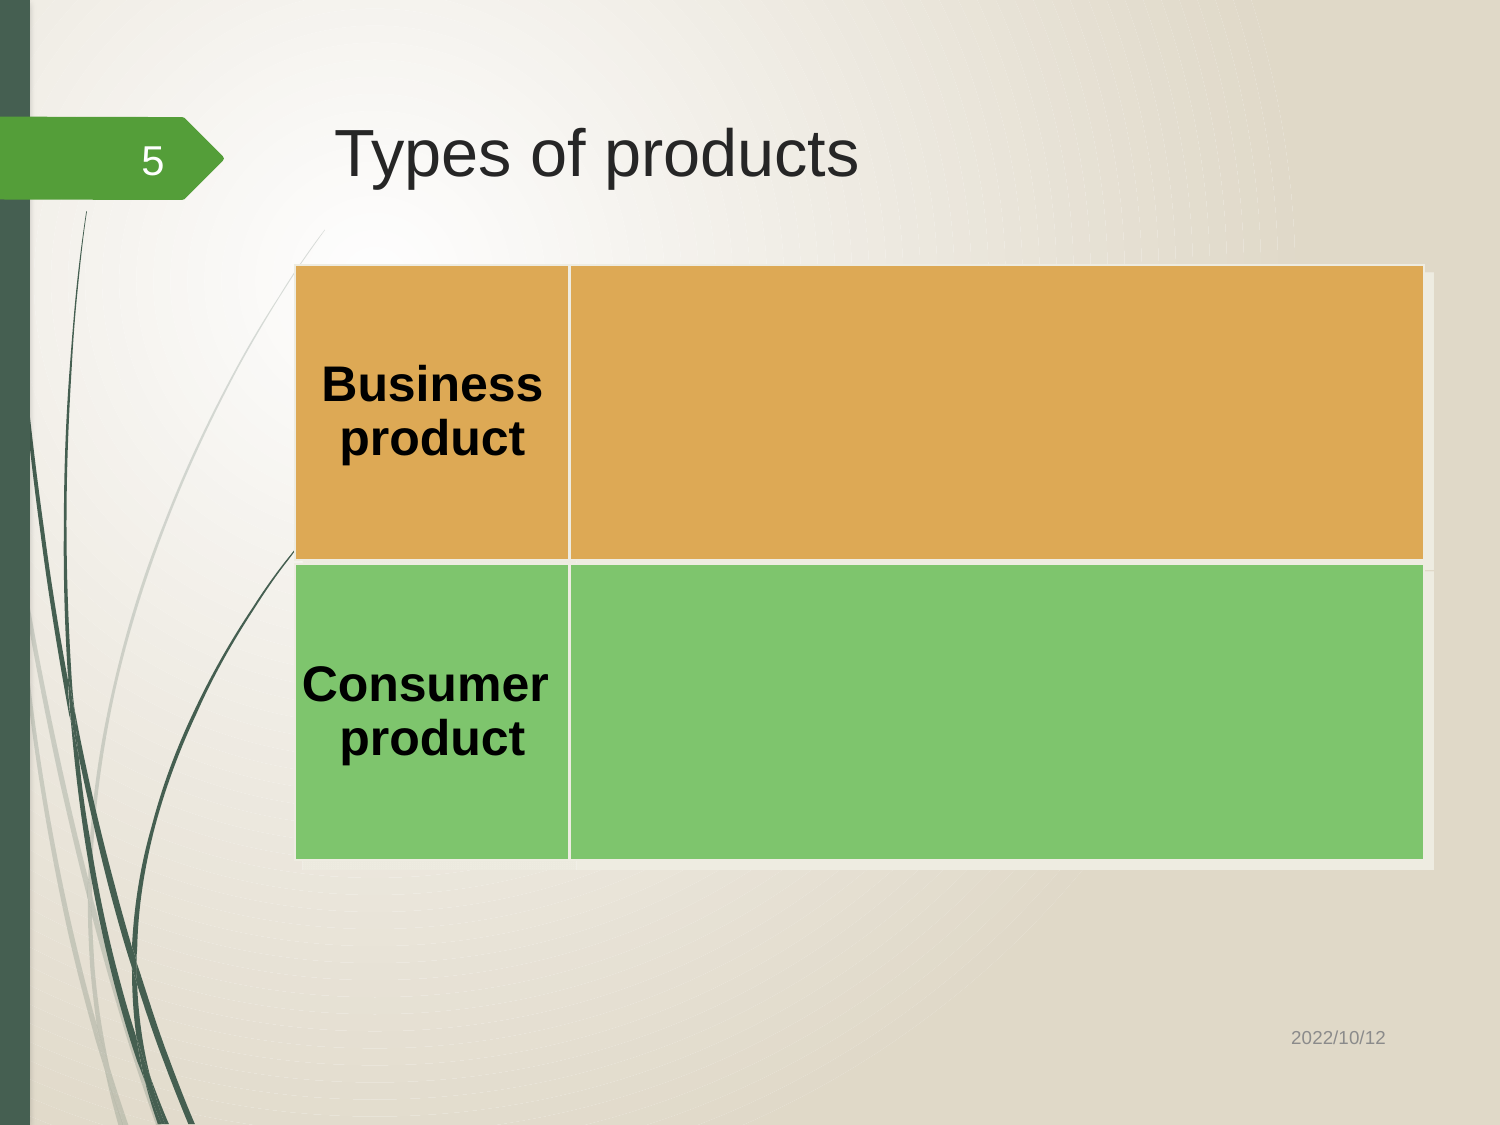

# Types of products
5
Business
product
Consumer
product

2022/10/12